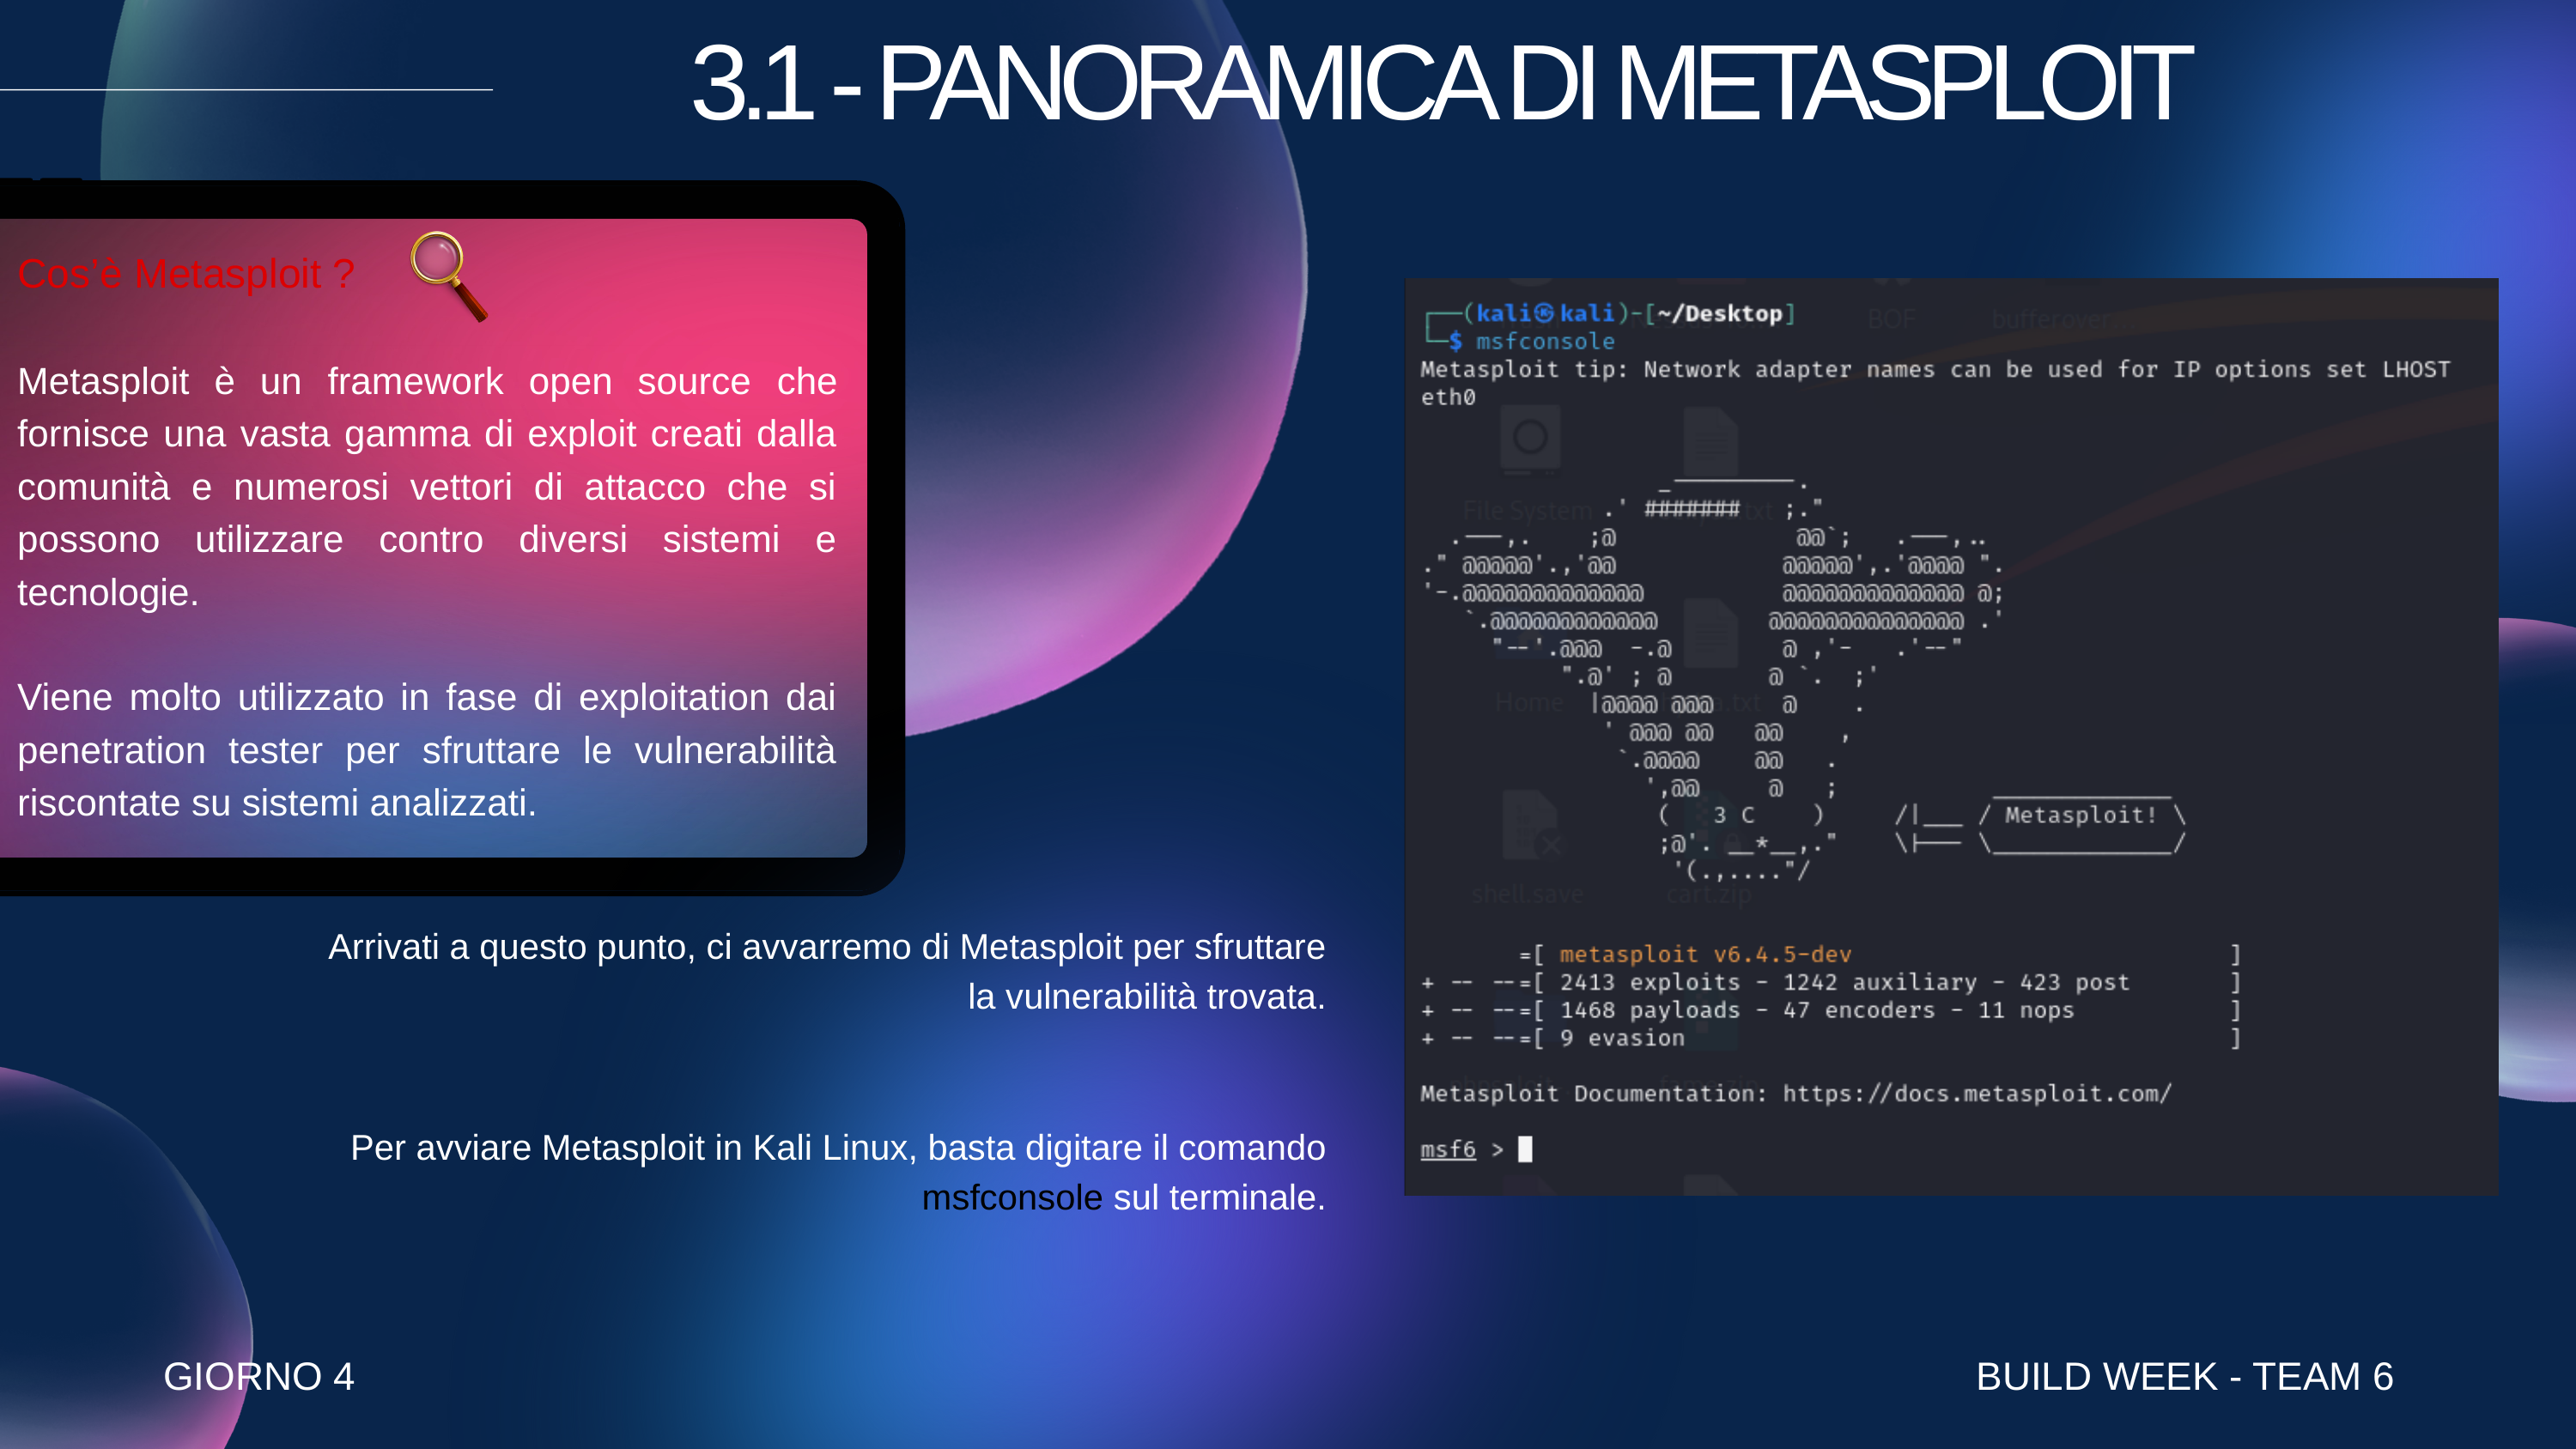

3.1 - PANORAMICA DI METASPLOIT

Cos’è Metasploit ?

Metasploit è un framework open source che fornisce una vasta gamma di exploit creati dalla comunità e numerosi vettori di attacco che si possono utilizzare contro diversi sistemi e tecnologie.

Viene molto utilizzato in fase di exploitation dai penetration tester per sfruttare le vulnerabilità riscontate su sistemi analizzati.

Arrivati a questo punto, ci avvarremo di Metasploit per sfruttare la vulnerabilità trovata.

Per avviare Metasploit in Kali Linux, basta digitare il comando msfconsole sul terminale.

GIORNO 4
BUILD WEEK - TEAM 6